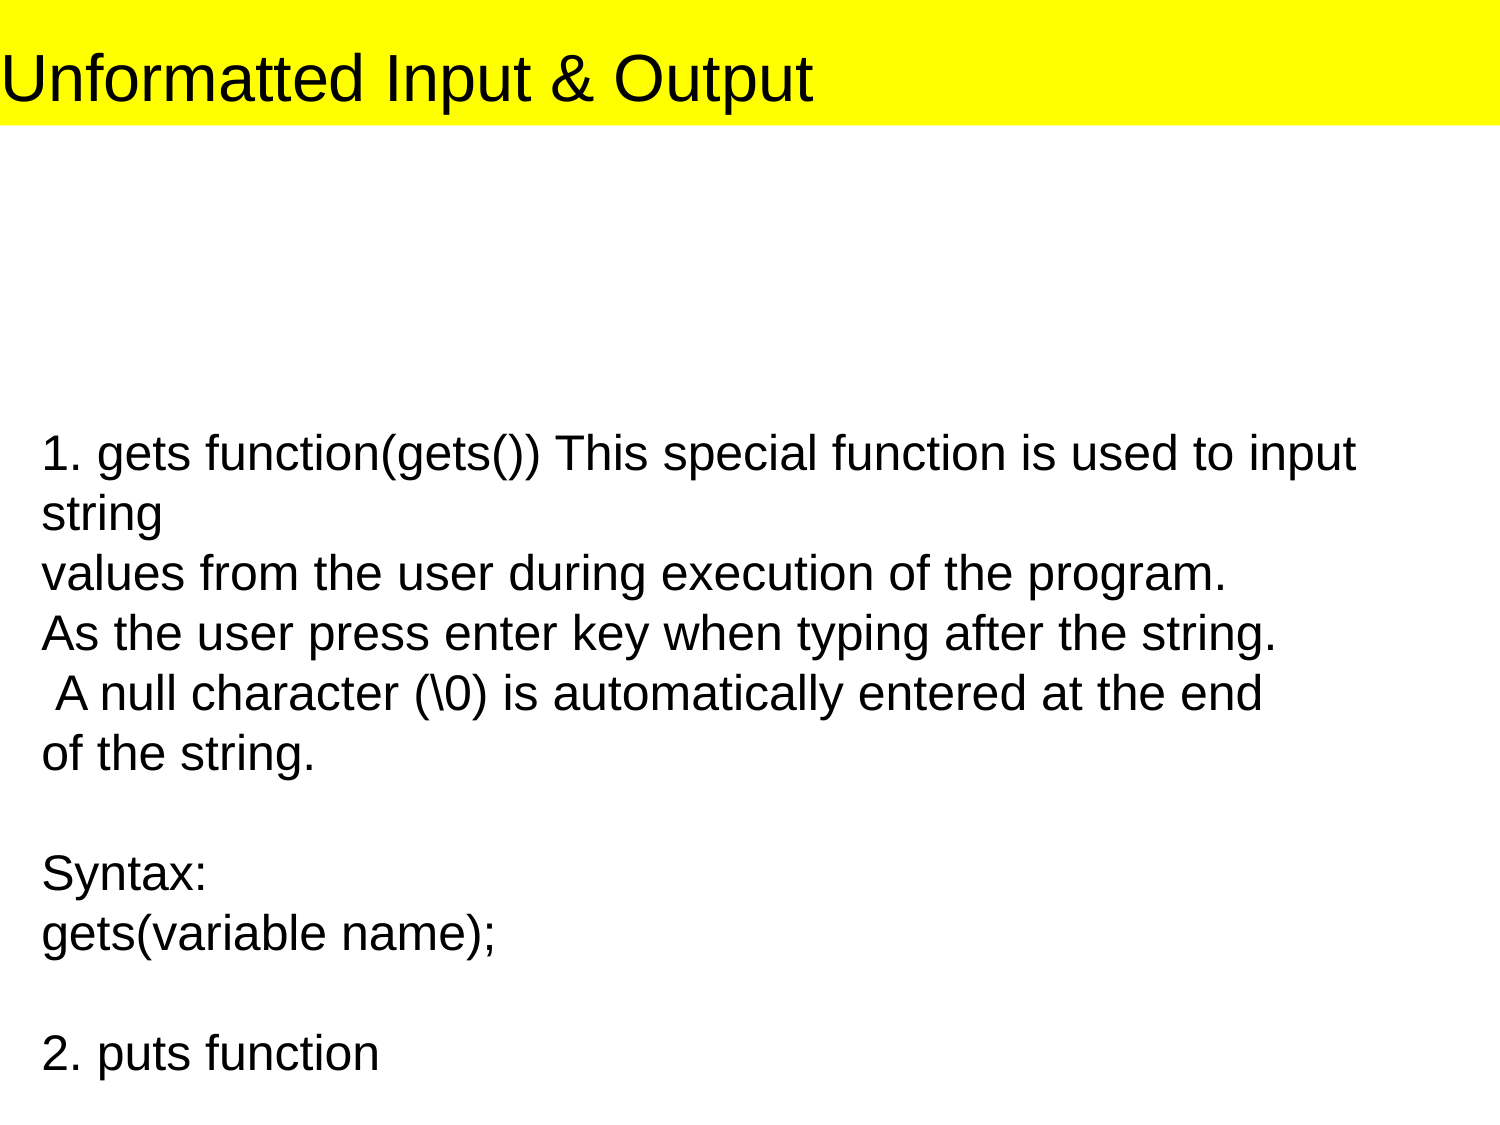

Unformatted Input & Output
# 1. gets function(gets()) This special function is used to input string
values from the user during execution of the program.
As the user press enter key when typing after the string.
 A null character (\0) is automatically entered at the end
of the string.

Syntax:
gets(variable name);

2. puts function

The function used to display the string value on the screen.
Syntax: puts(parameter/value/variable);